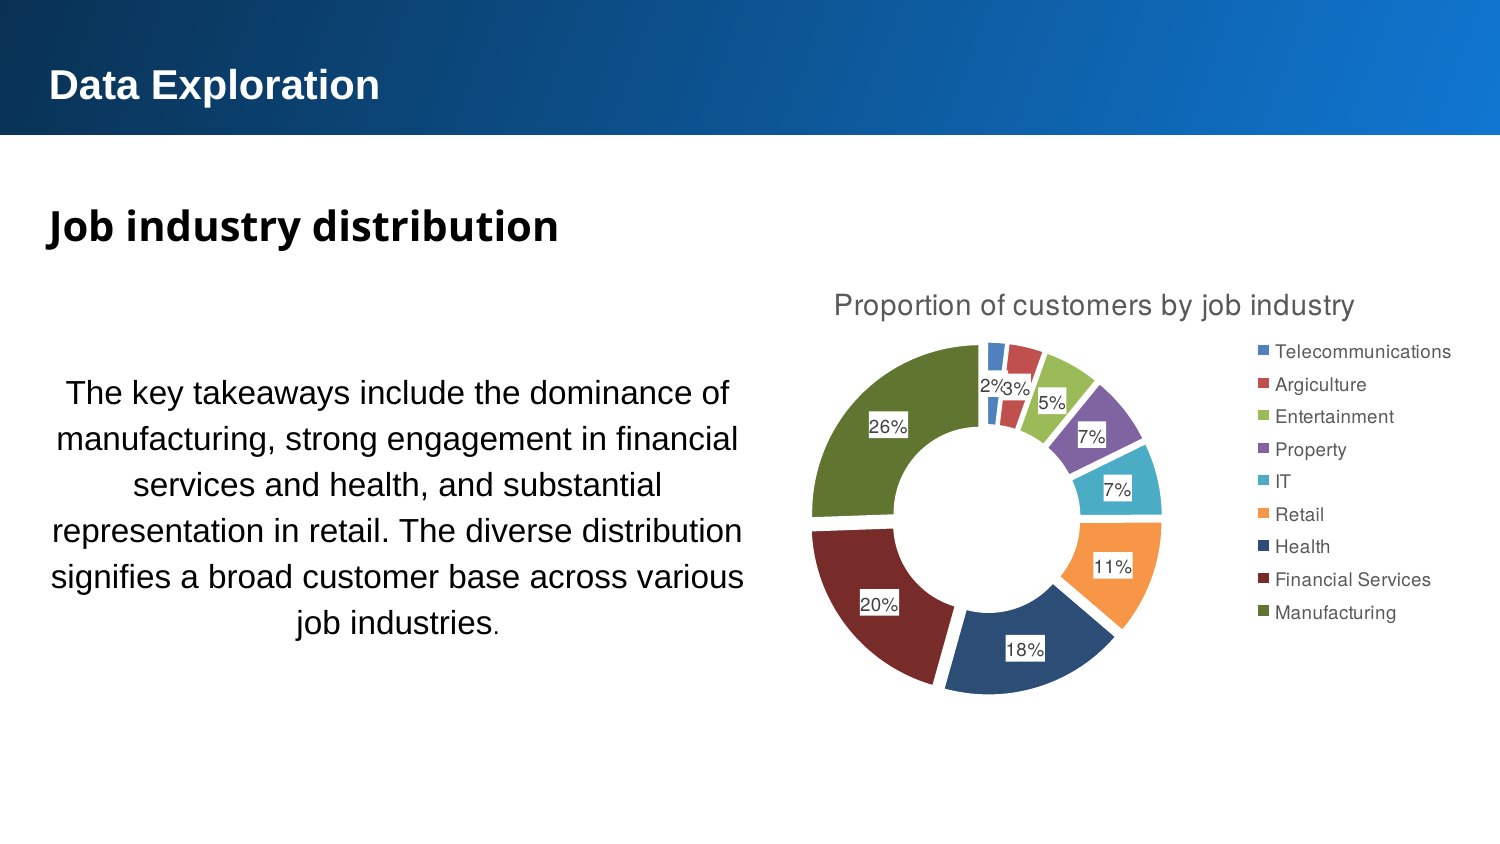

Data Exploration
Job industry distribution

### Chart: Proportion of customers by job industry

| Category | Total |
|---|---|
| Telecommunications | 28.0 |
| Argiculture | 51.0 |
| Entertainment | 80.0 |
| Property | 100.0 |
| IT | 105.0 |
| Retail | 165.0 |
| Health | 264.0 |
| Financial Services | 293.0 |
| Manufacturing | 373.0 |
The key takeaways include the dominance of manufacturing, strong engagement in financial services and health, and substantial representation in retail. The diverse distribution signifies a broad customer base across various job industries.